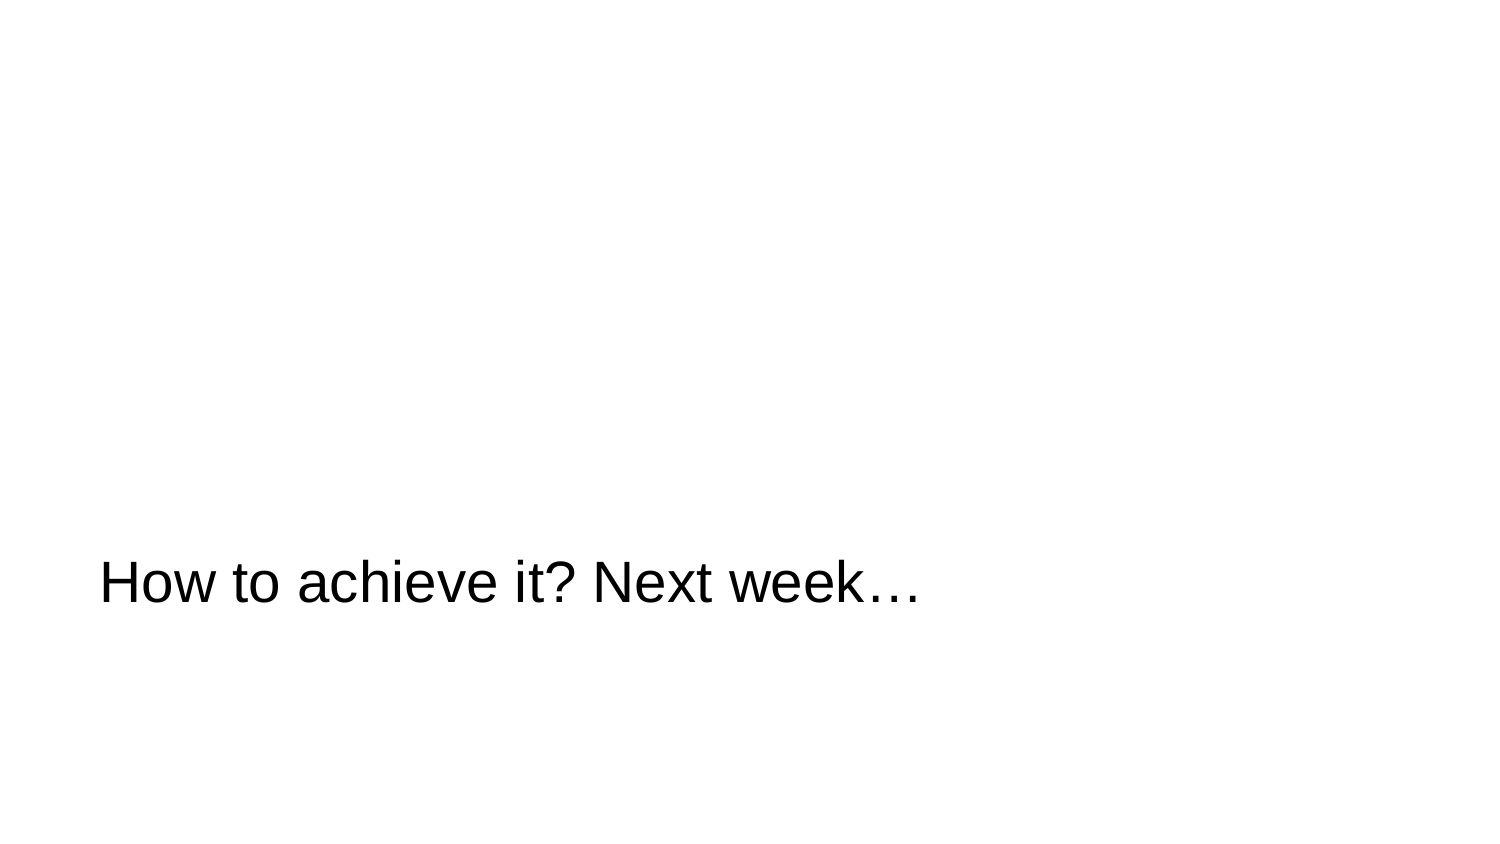

# How to achieve it? Next week…